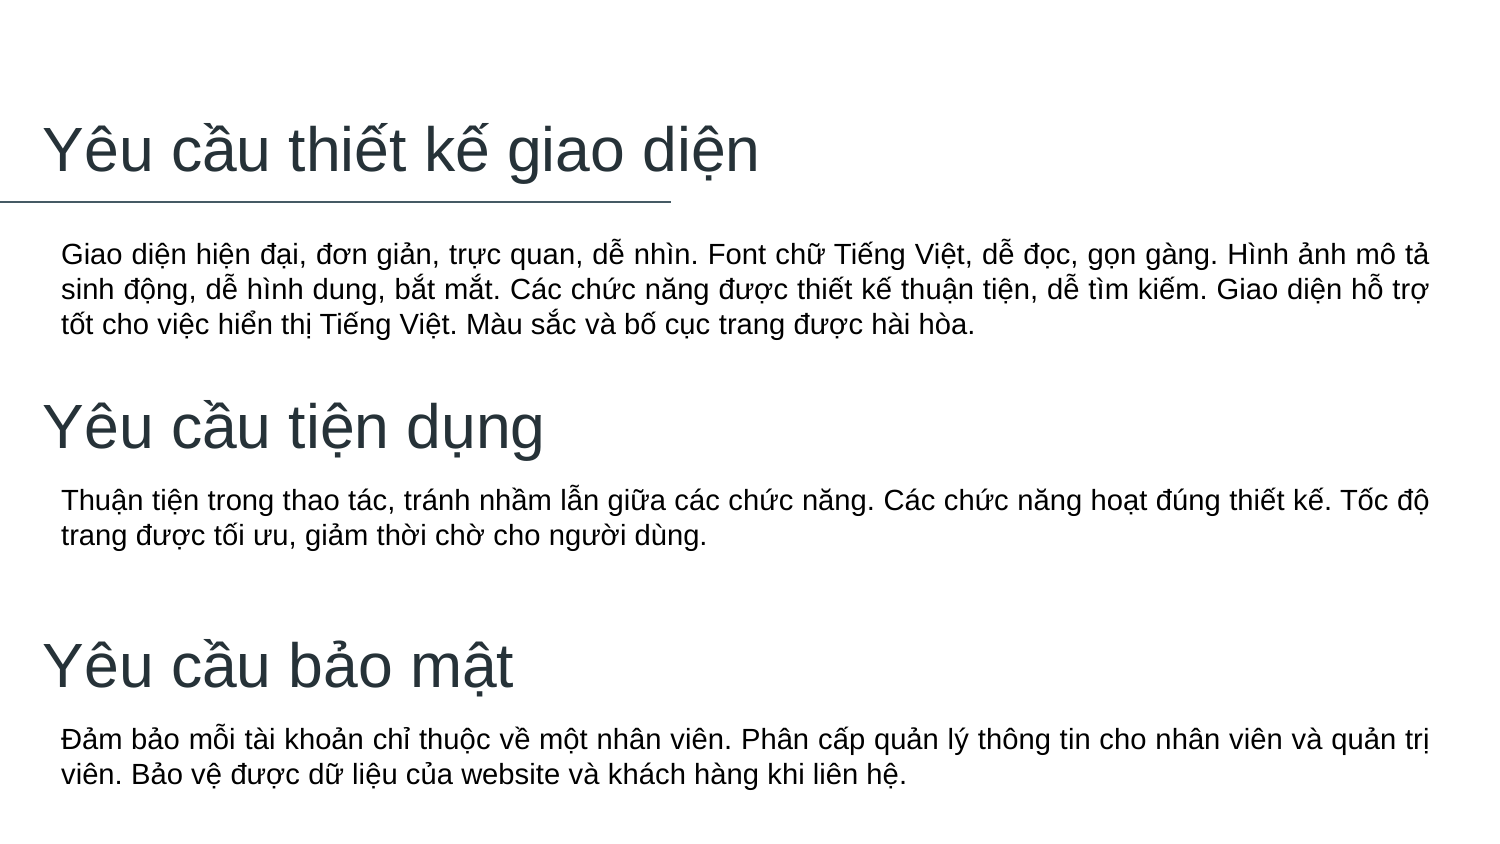

# Yêu cầu thiết kế giao diện
Giao diện hiện đại, đơn giản, trực quan, dễ nhìn. Font chữ Tiếng Việt, dễ đọc, gọn gàng. Hình ảnh mô tả sinh động, dễ hình dung, bắt mắt. Các chức năng được thiết kế thuận tiện, dễ tìm kiếm. Giao diện hỗ trợ tốt cho việc hiển thị Tiếng Việt. Màu sắc và bố cục trang được hài hòa.
Yêu cầu tiện dụng
Thuận tiện trong thao tác, tránh nhầm lẫn giữa các chức năng. Các chức năng hoạt đúng thiết kế. Tốc độ trang được tối ưu, giảm thời chờ cho người dùng.
Yêu cầu bảo mật
Đảm bảo mỗi tài khoản chỉ thuộc về một nhân viên. Phân cấp quản lý thông tin cho nhân viên và quản trị viên. Bảo vệ được dữ liệu của website và khách hàng khi liên hệ.